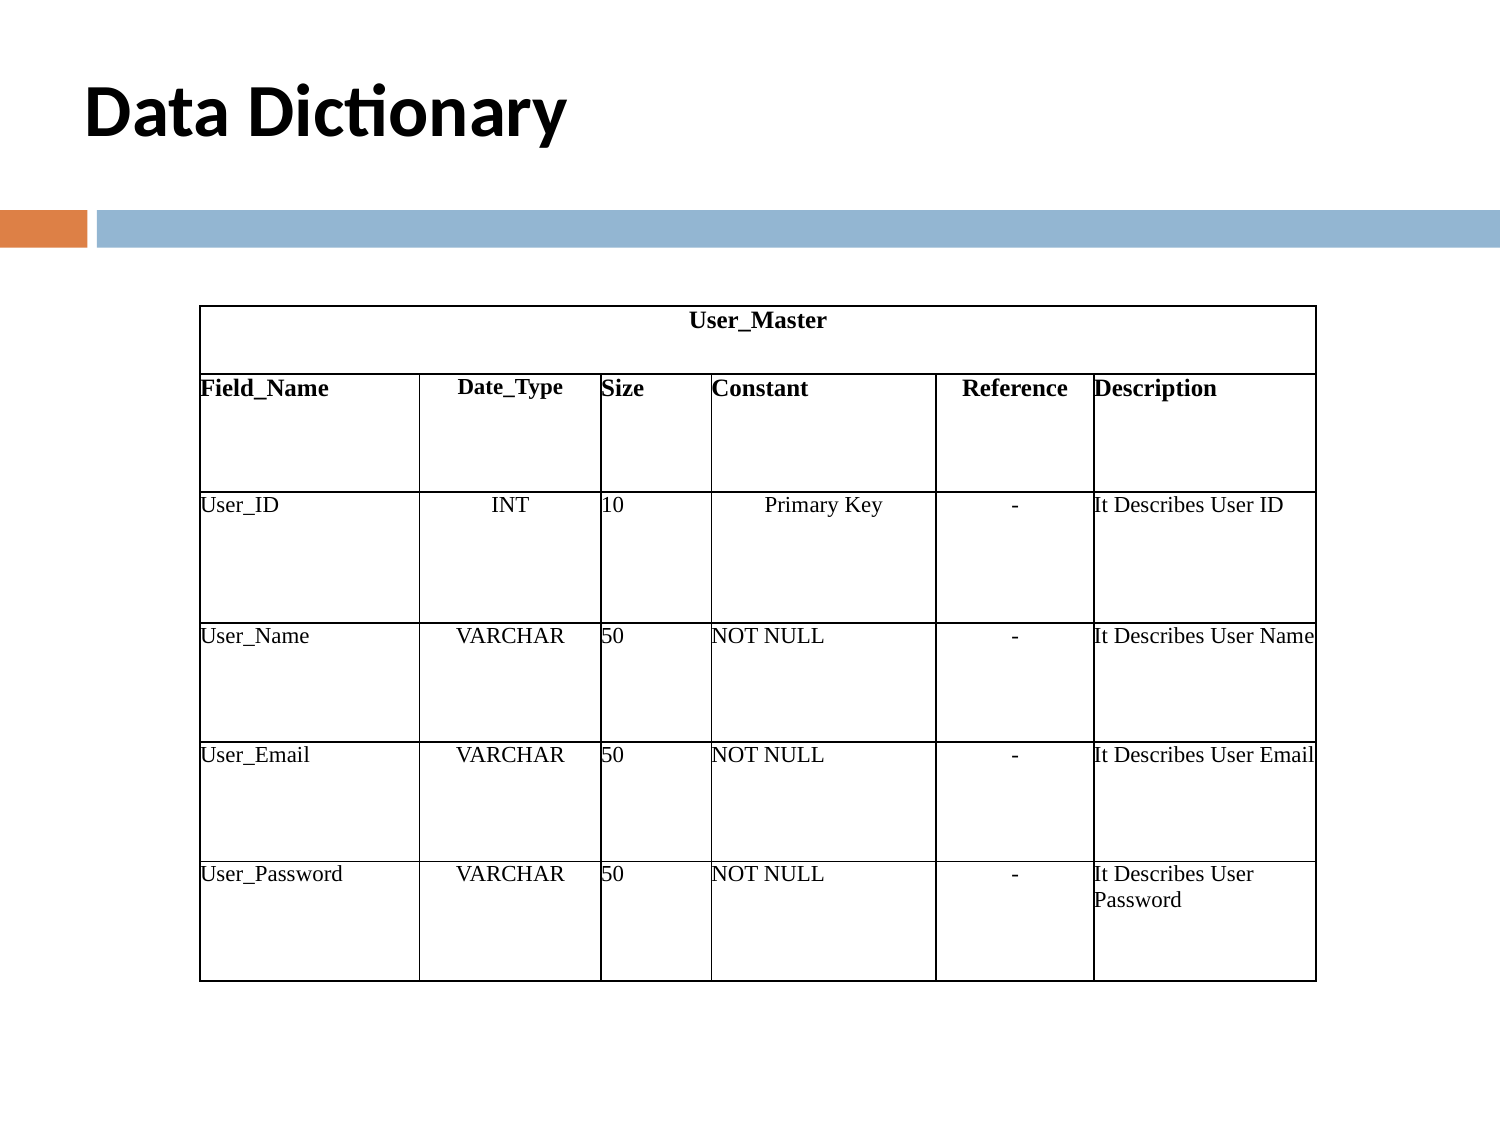

# Data Dictionary
| User\_Master |  |  |  |  |  |
| --- | --- | --- | --- | --- | --- |
| Field\_Name | Date\_Type | Size | Constant | Reference | Description |
| User\_ID | INT | 10 | Primary Key | - | It Describes User ID |
| User\_Name | VARCHAR | 50 | NOT NULL | - | It Describes User Name |
| User\_Email | VARCHAR | 50 | NOT NULL | - | It Describes User Email |
| User\_Password | VARCHAR | 50 | NOT NULL | - | It Describes User Password |
12